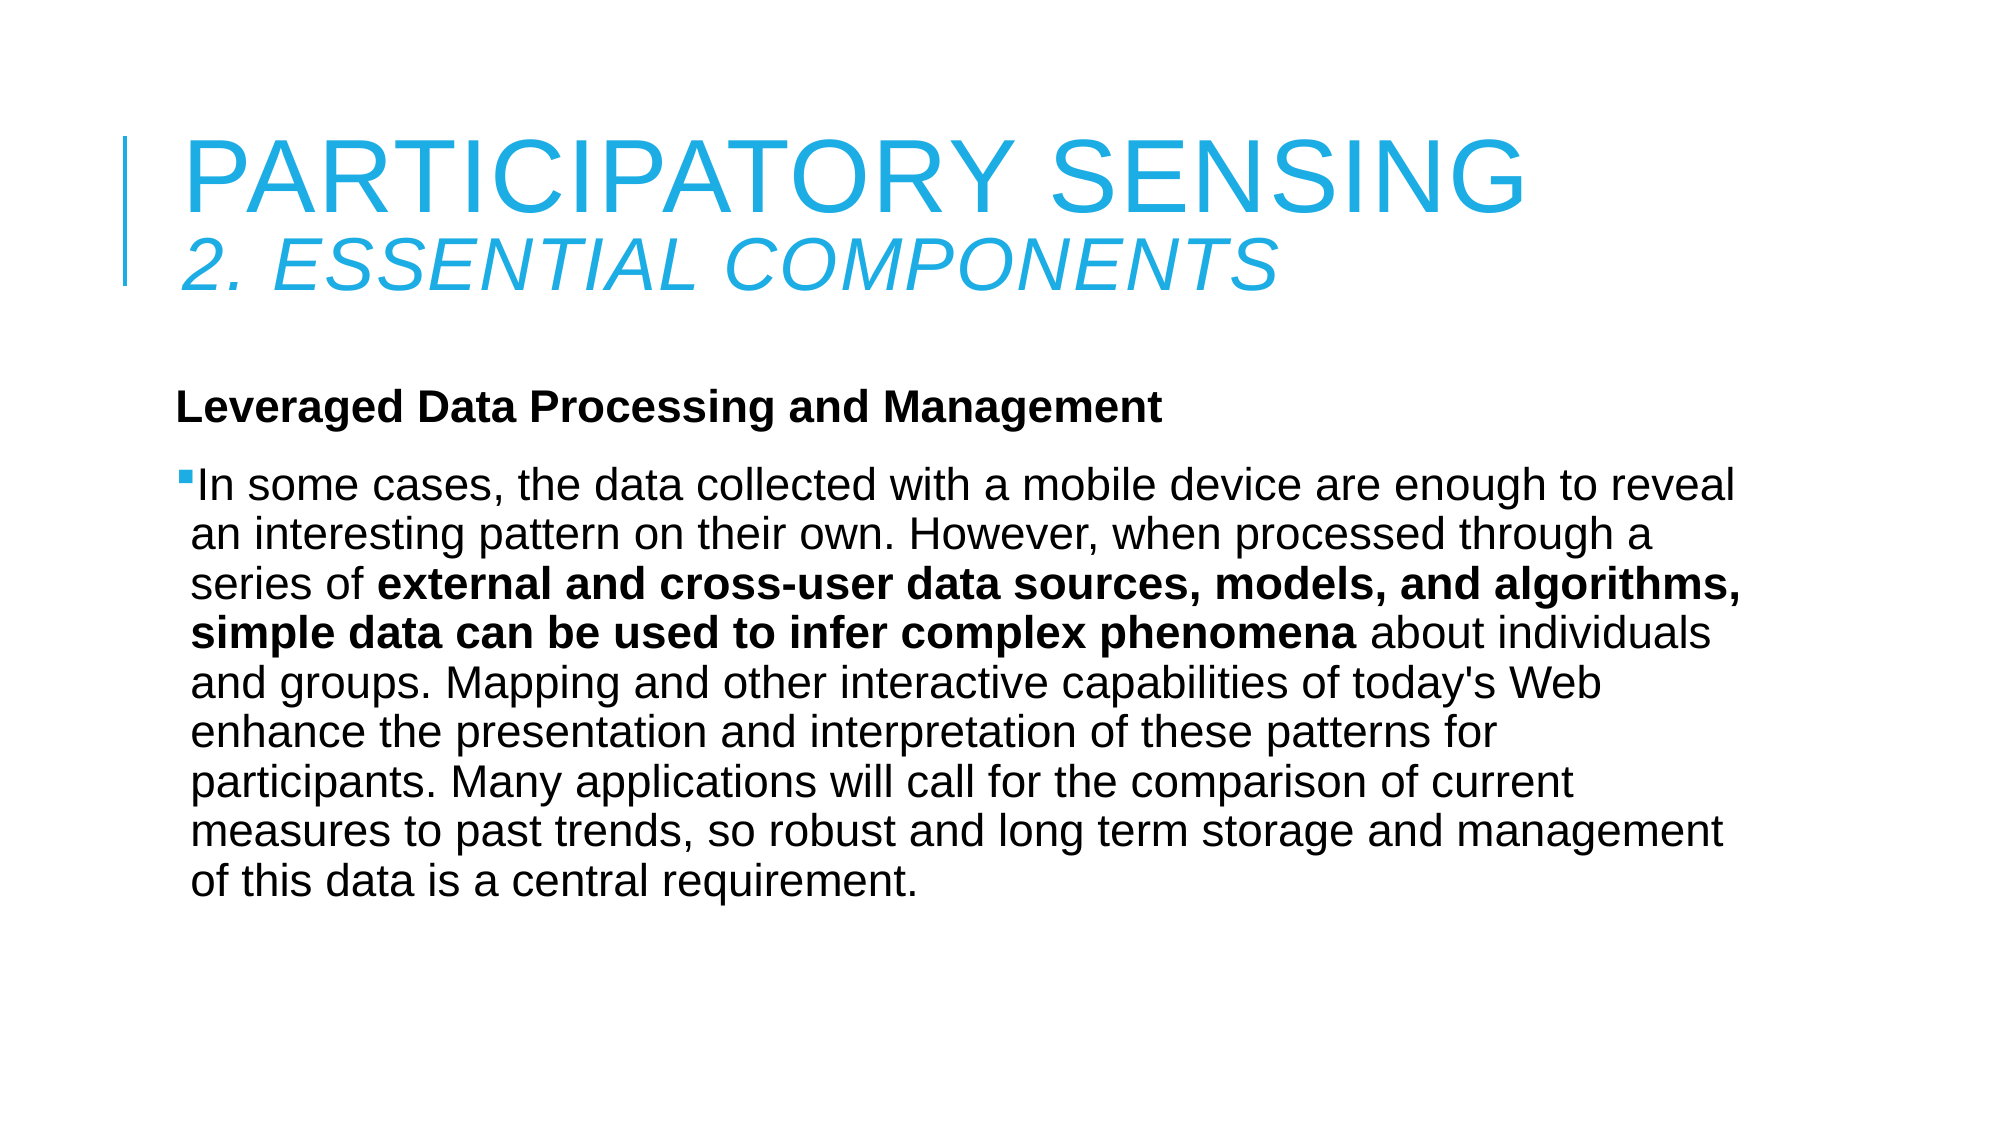

# Participatory Sensing 2. Essential Components
Leveraged Data Processing and Management
In some cases, the data collected with a mobile device are enough to reveal an interesting pattern on their own. However, when processed through a series of external and cross-user data sources, models, and algorithms, simple data can be used to infer complex phenomena about individuals and groups. Mapping and other interactive capabilities of today's Web enhance the presentation and interpretation of these patterns for participants. Many applications will call for the comparison of current measures to past trends, so robust and long term storage and management of this data is a central requirement.